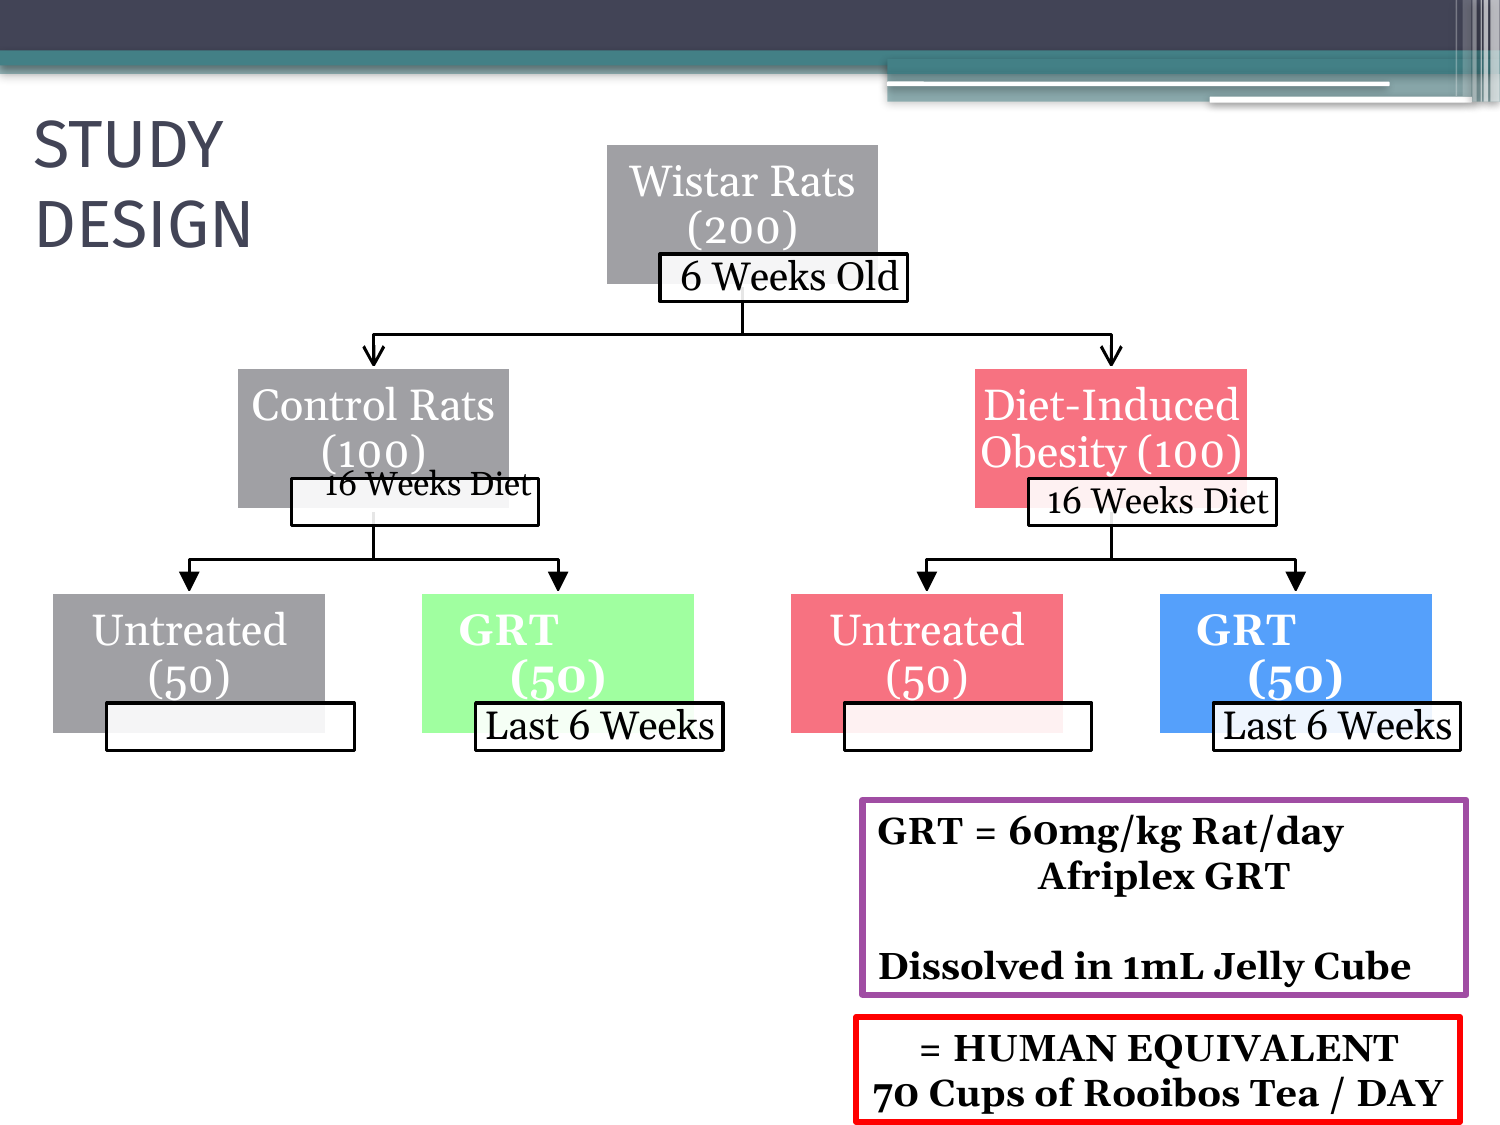

Wistar Rats (200)
6 Weeks Old
Control Rats (100)
16 Weeks Diet
Untreated (50)

GRT          (50)
Last 6 Weeks
Diet-Induced Obesity (100)
16 Weeks Diet
Untreated (50)

GRT          (50)
Last 6 Weeks
STUDY
DESIGN
GRT = 60mg/kg Rat/day
Afriplex GRT

Dissolved in 1mL Jelly Cube
= HUMAN EQUIVALENT
70 Cups of Rooibos Tea / DAY